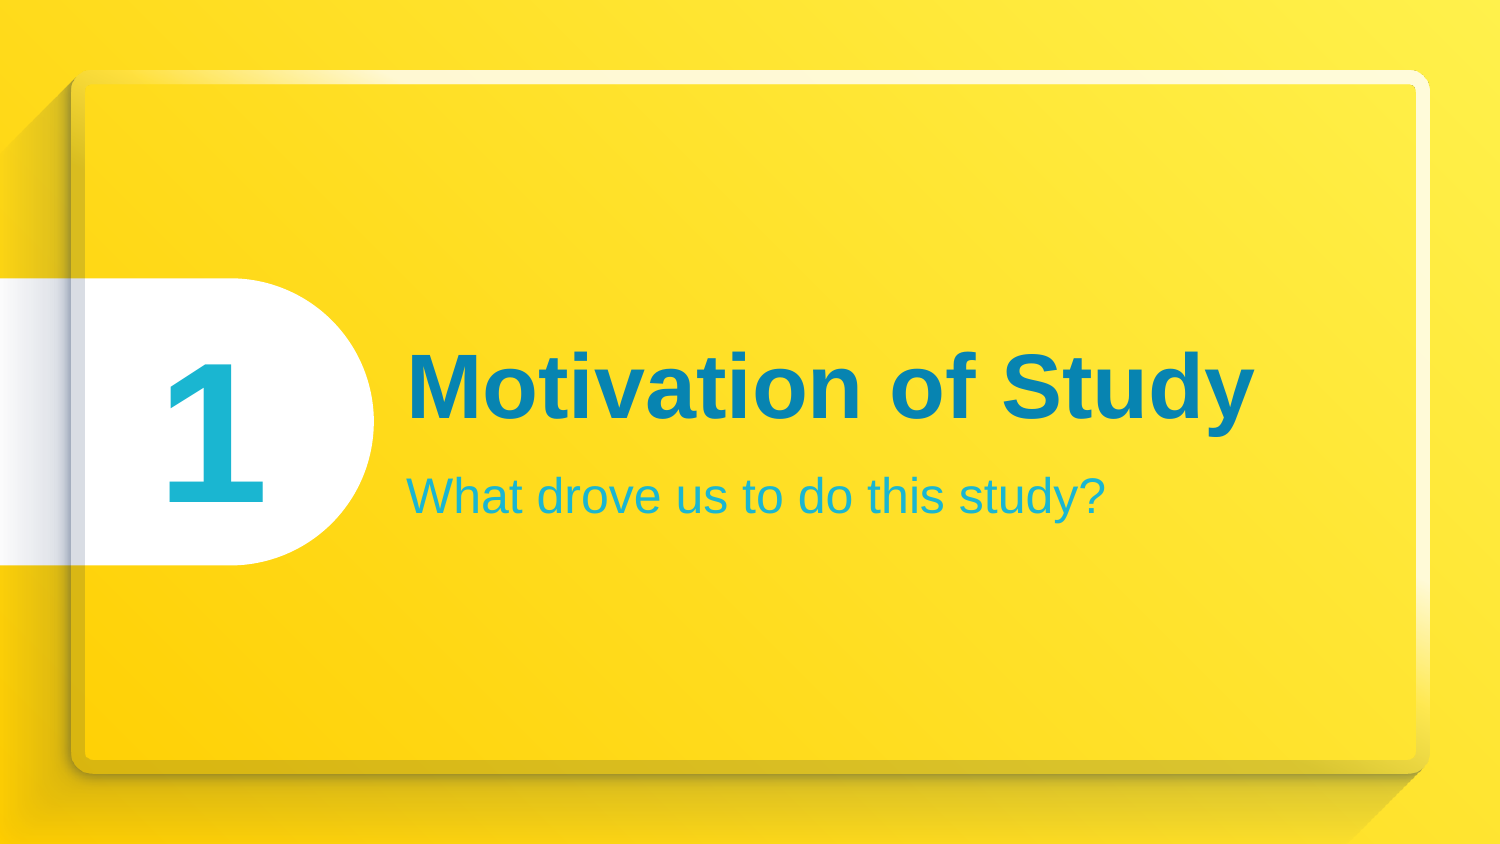

1
# Motivation of Study
What drove us to do this study?